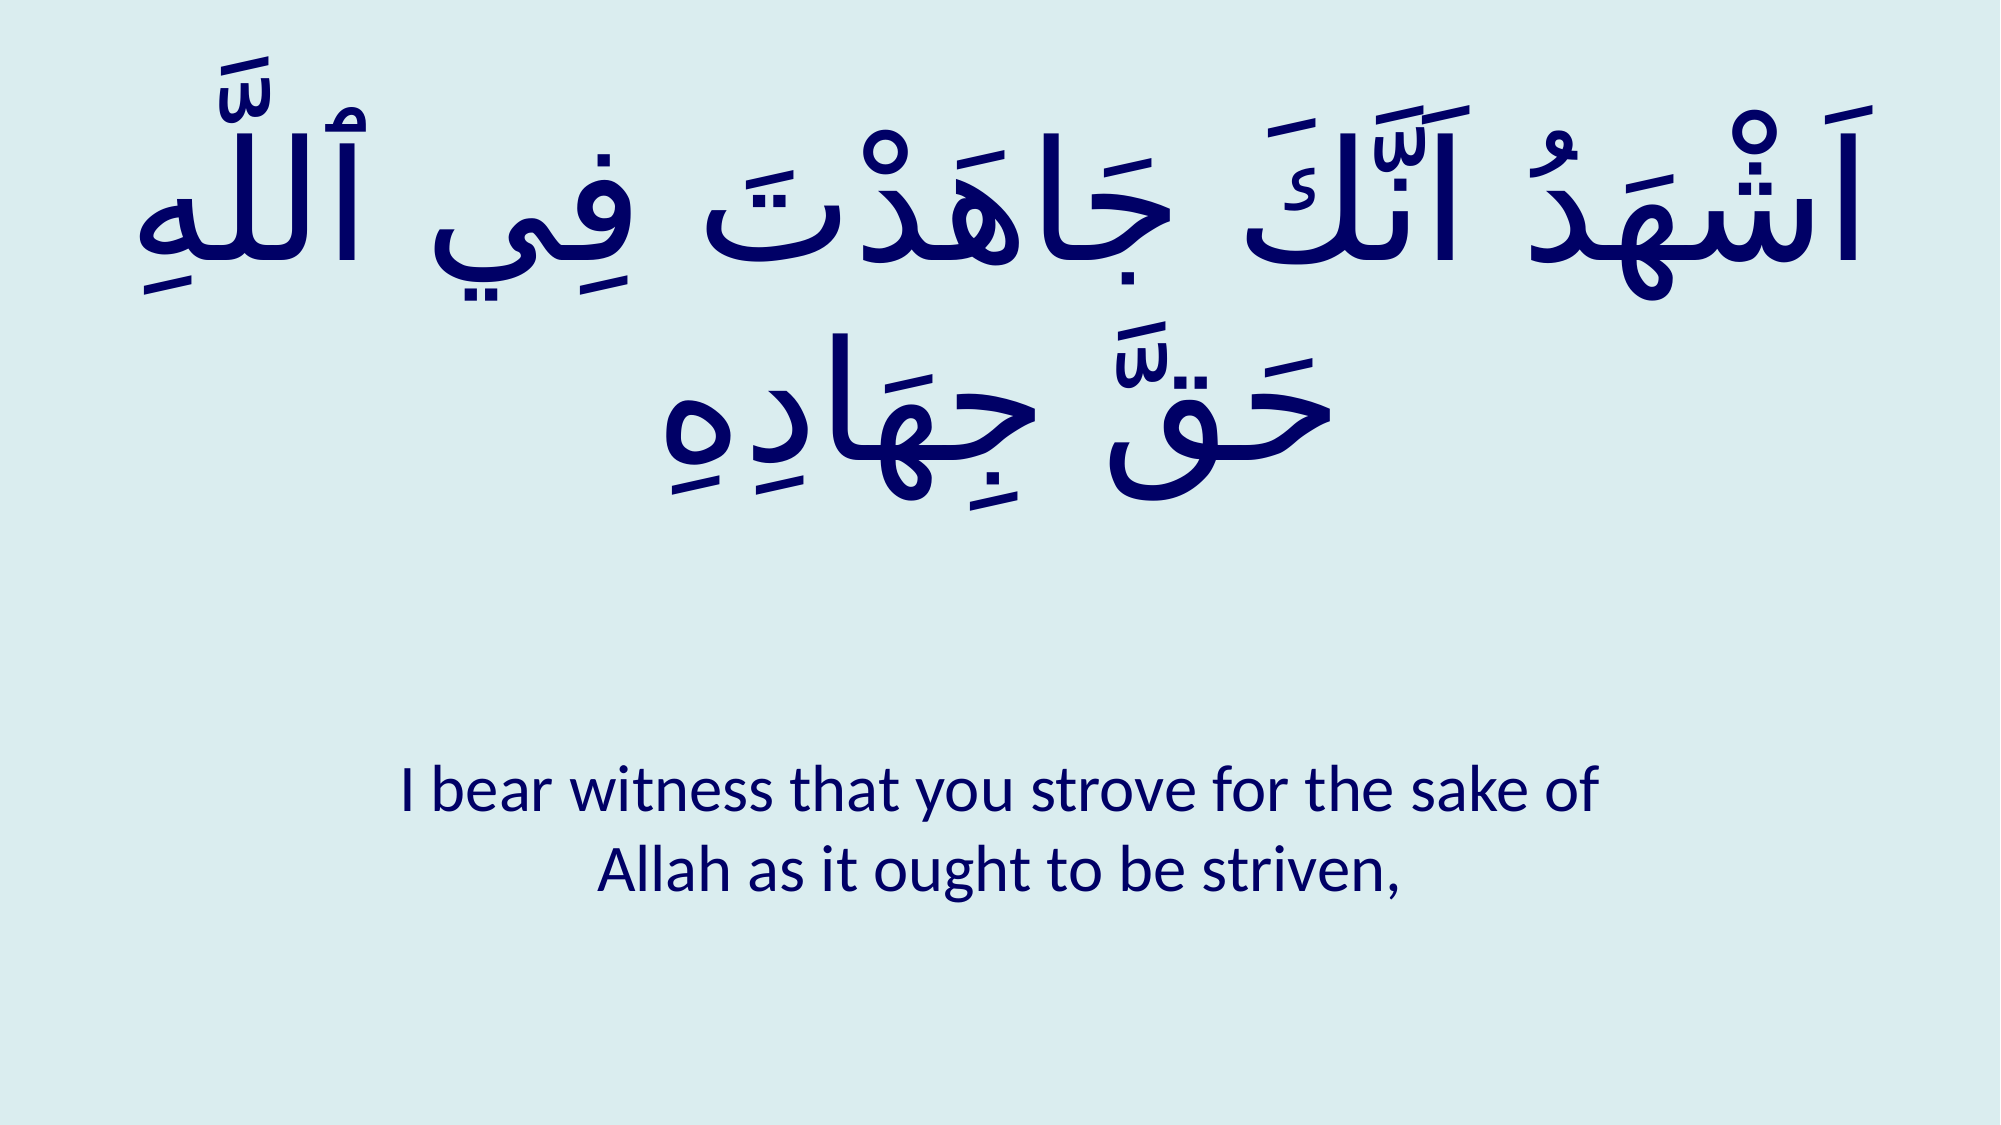

# اَشْهَدُ اَنَّكَ جَاهَدْتَ فِي ٱللَّهِ حَقَّ جِهَادِهِ
I bear witness that you strove for the sake of Allah as it ought to be striven,